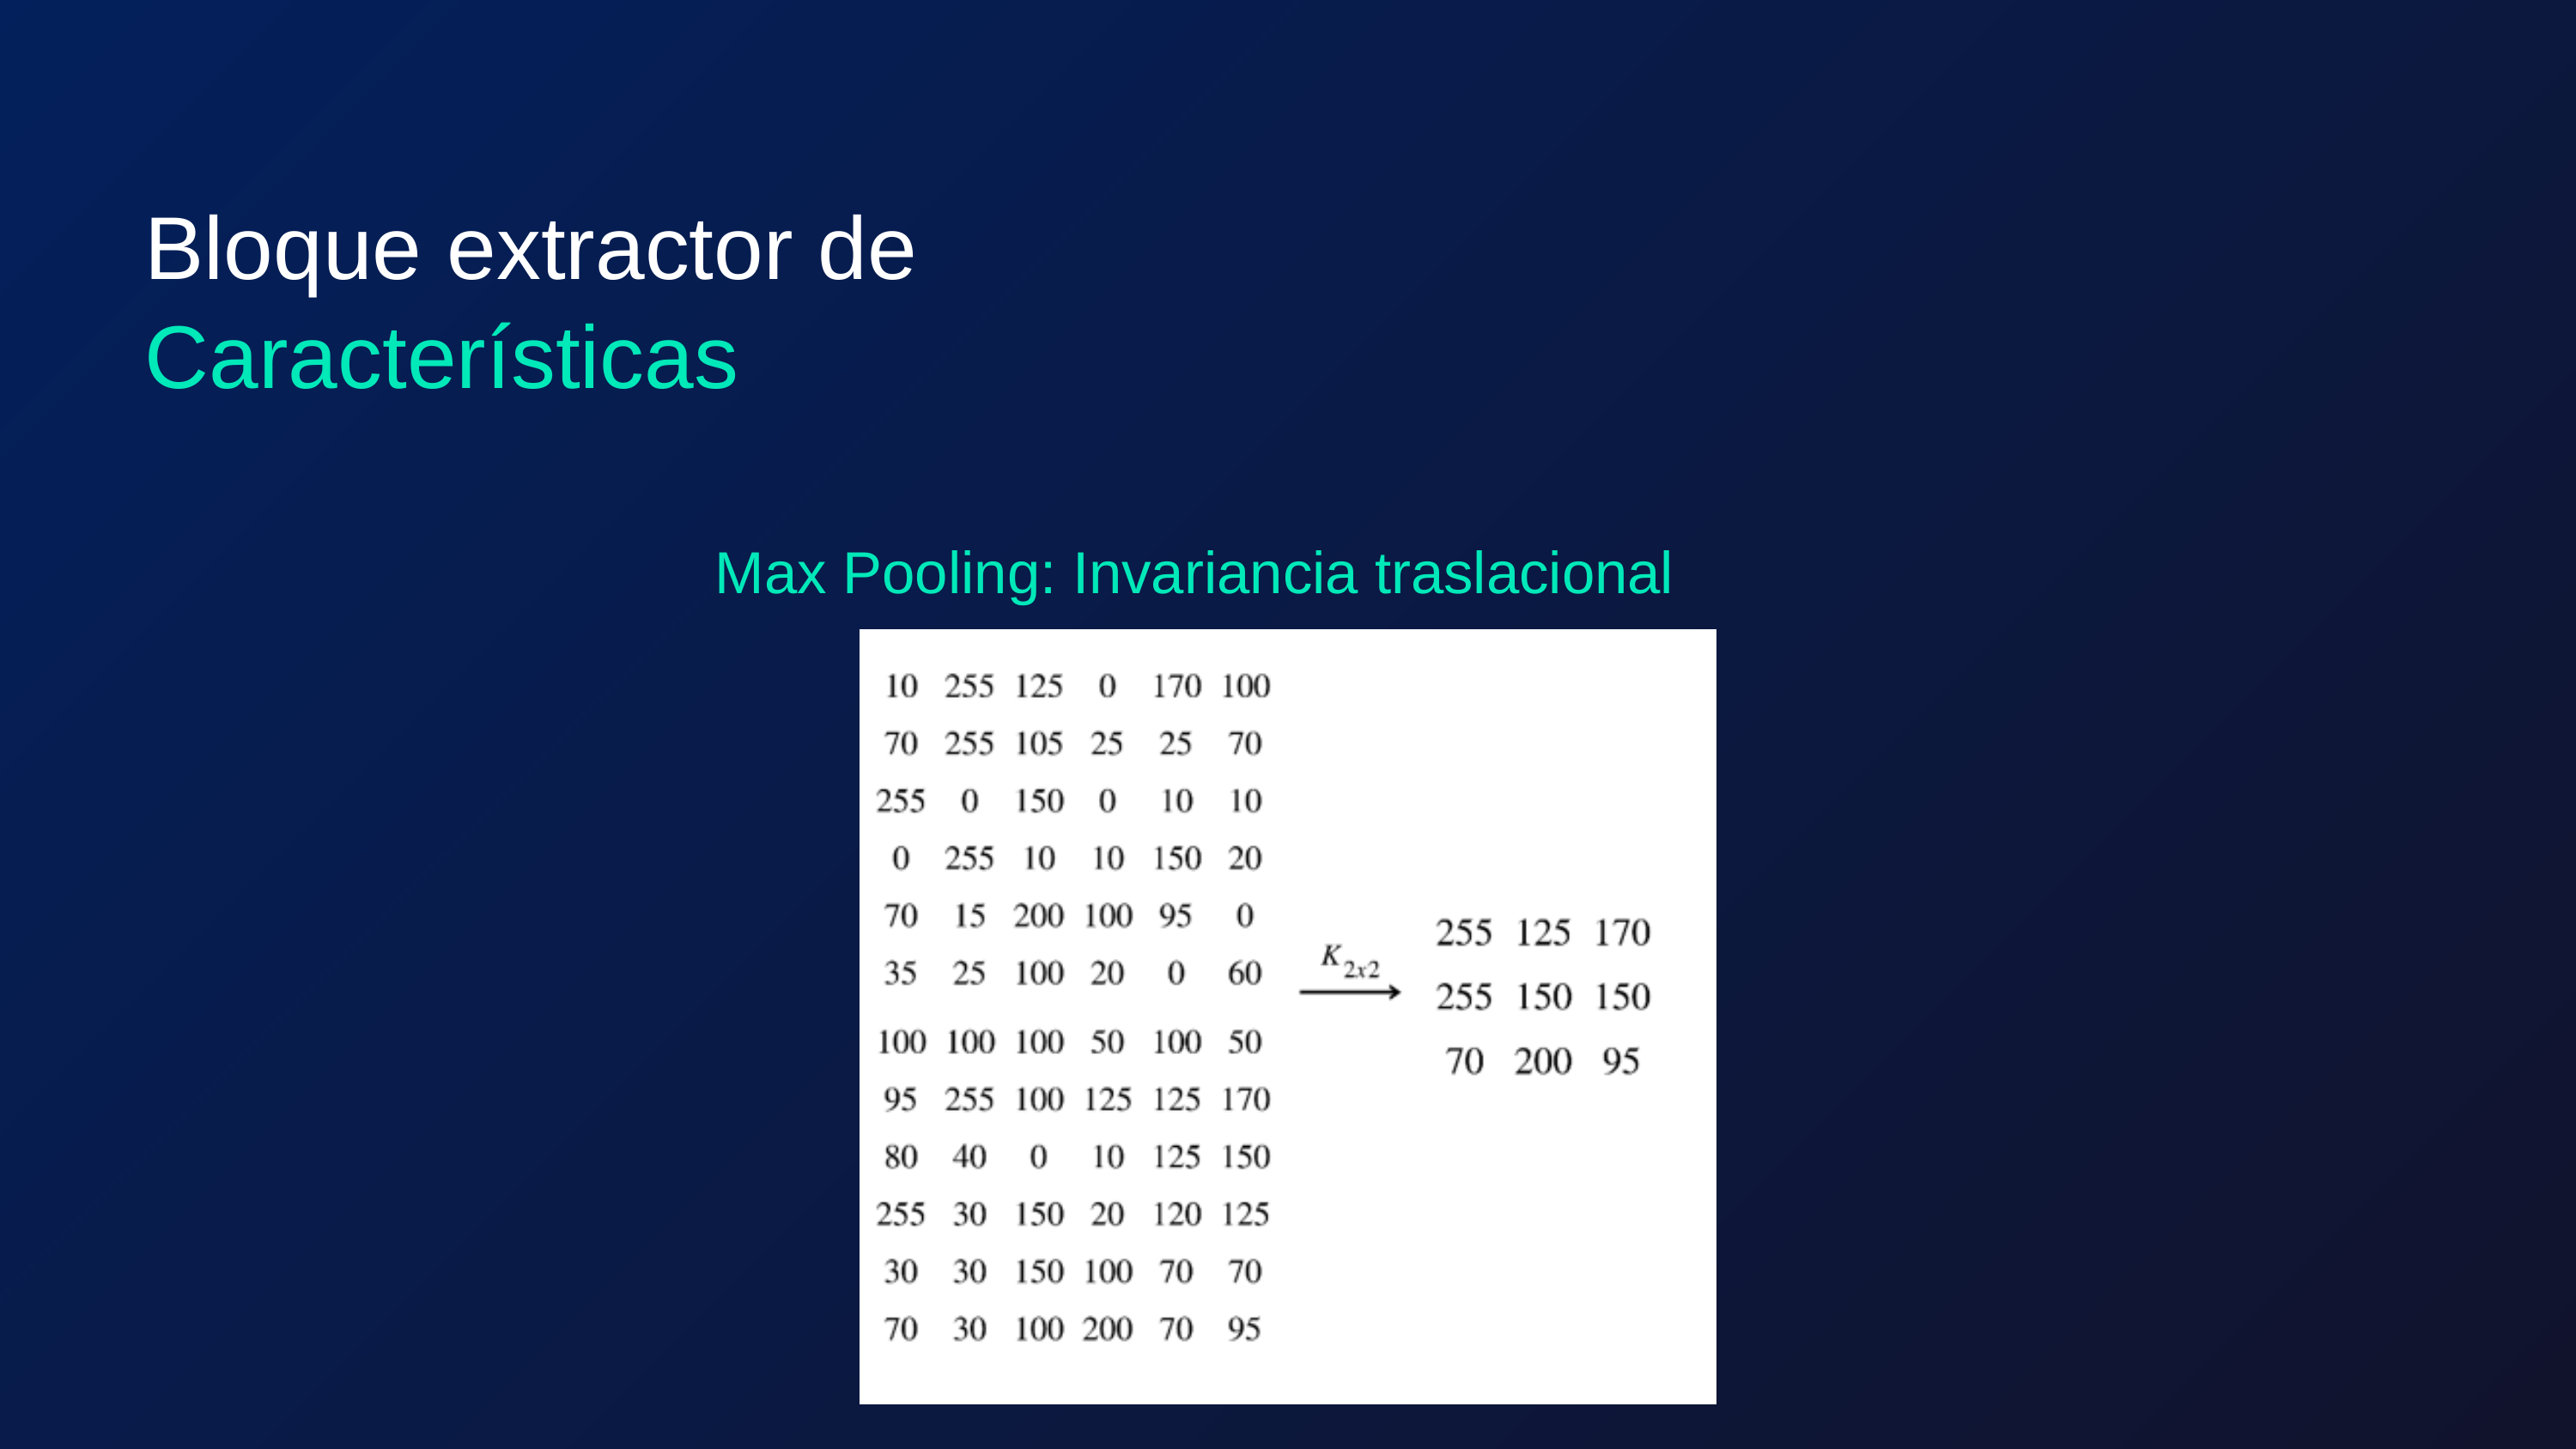

Bloque extractor de
Características
Max Pooling: Invariancia traslacional